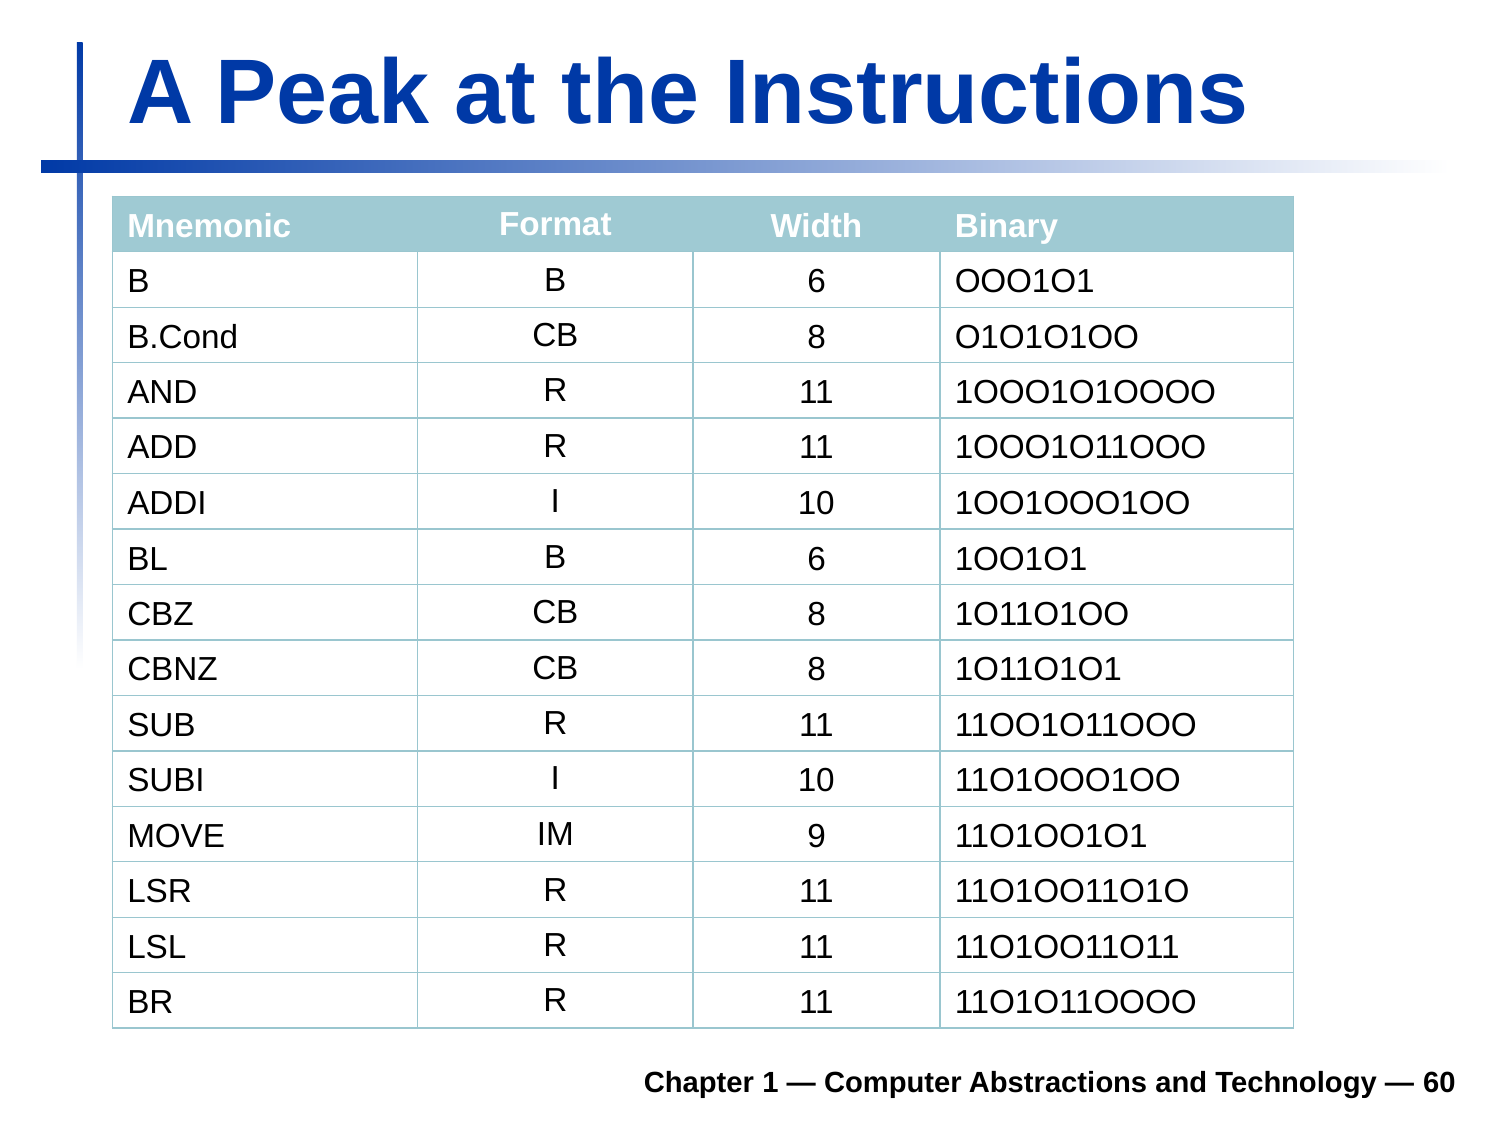

# A Peak at the Instructions
| Mnemonic | Format | Width | Binary |
| --- | --- | --- | --- |
| B | B | 6 | OOO1O1 |
| B.Cond | CB | 8 | O1O1O1OO |
| AND | R | 11 | 1OOO1O1OOOO |
| ADD | R | 11 | 1OOO1O11OOO |
| ADDI | I | 10 | 1OO1OOO1OO |
| BL | B | 6 | 1OO1O1 |
| CBZ | CB | 8 | 1O11O1OO |
| CBNZ | CB | 8 | 1O11O1O1 |
| SUB | R | 11 | 11OO1O11OOO |
| SUBI | I | 10 | 11O1OOO1OO |
| MOVE | IM | 9 | 11O1OO1O1 |
| LSR | R | 11 | 11O1OO11O1O |
| LSL | R | 11 | 11O1OO11O11 |
| BR | R | 11 | 11O1O11OOOO |
Chapter 1 — Computer Abstractions and Technology — 60